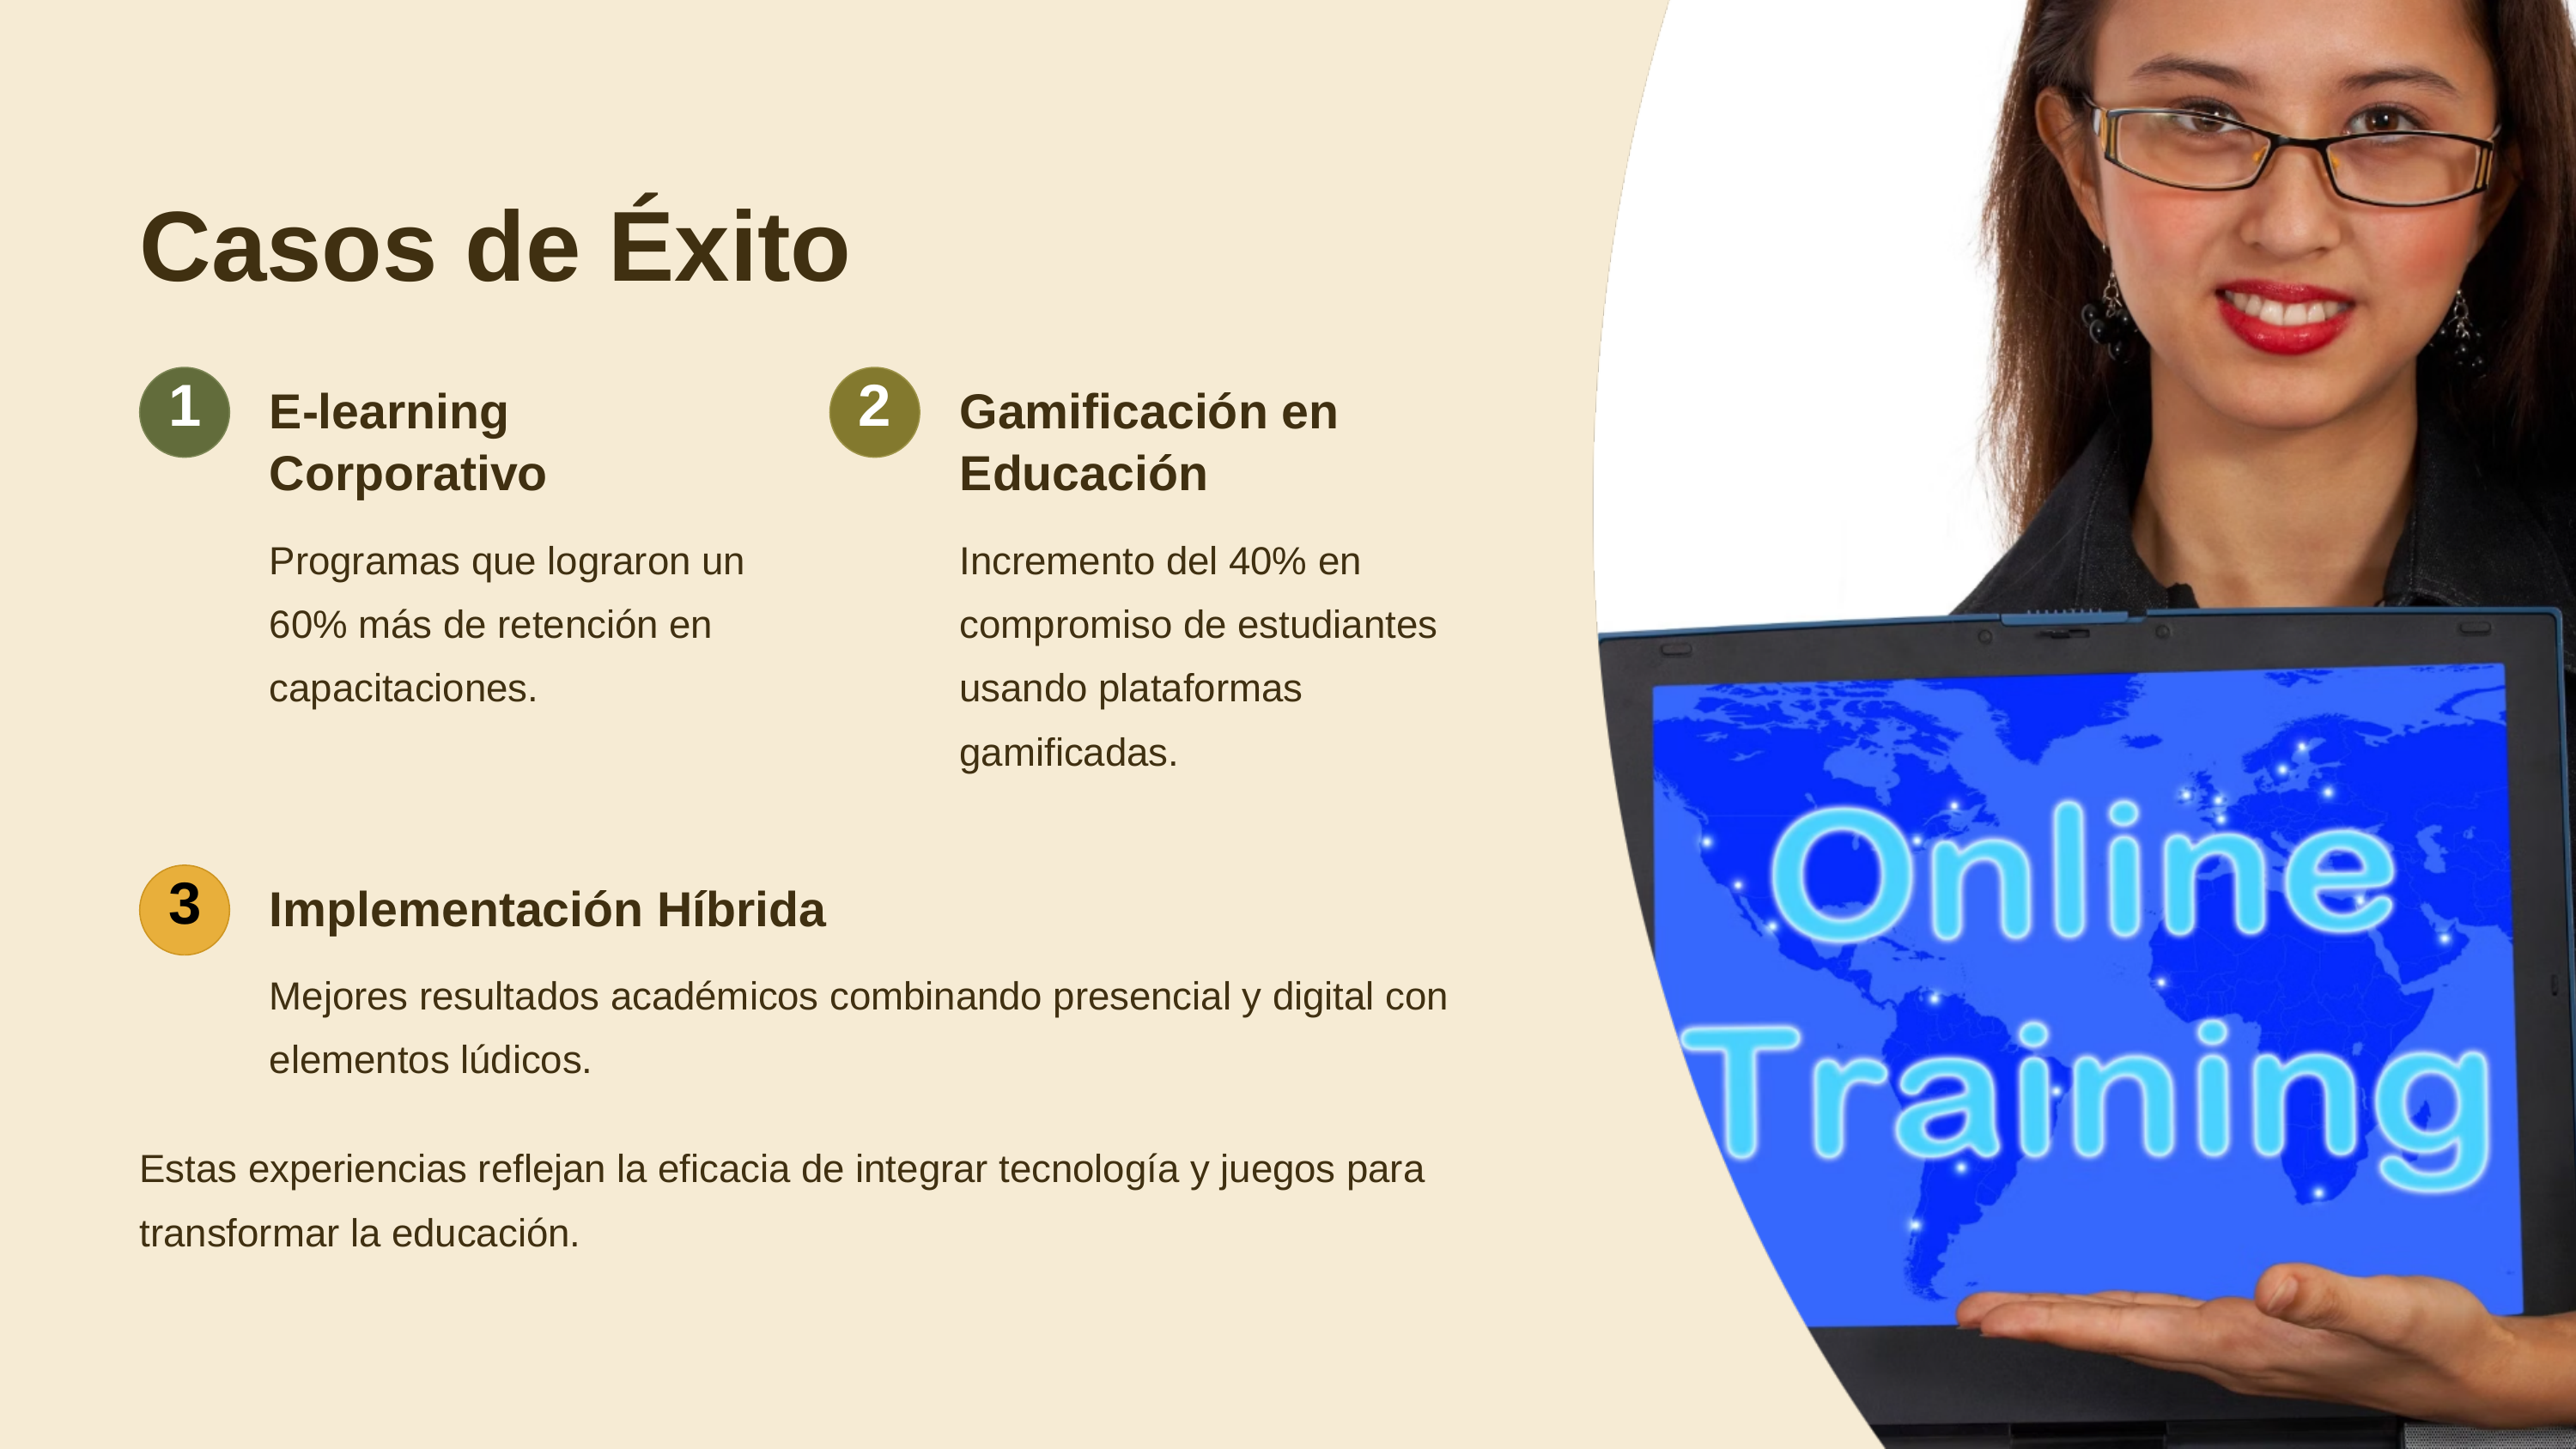

Casos de Éxito

1

2

E-learning Corporativo

Gamificación en Educación

Programas que lograron un 60% más de retención en capacitaciones.

Incremento del 40% en compromiso de estudiantes usando plataformas gamificadas.

3

Implementación Híbrida

Mejores resultados académicos combinando presencial y digital con elementos lúdicos.

Estas experiencias reflejan la eficacia de integrar tecnología y juegos para transformar la educación.